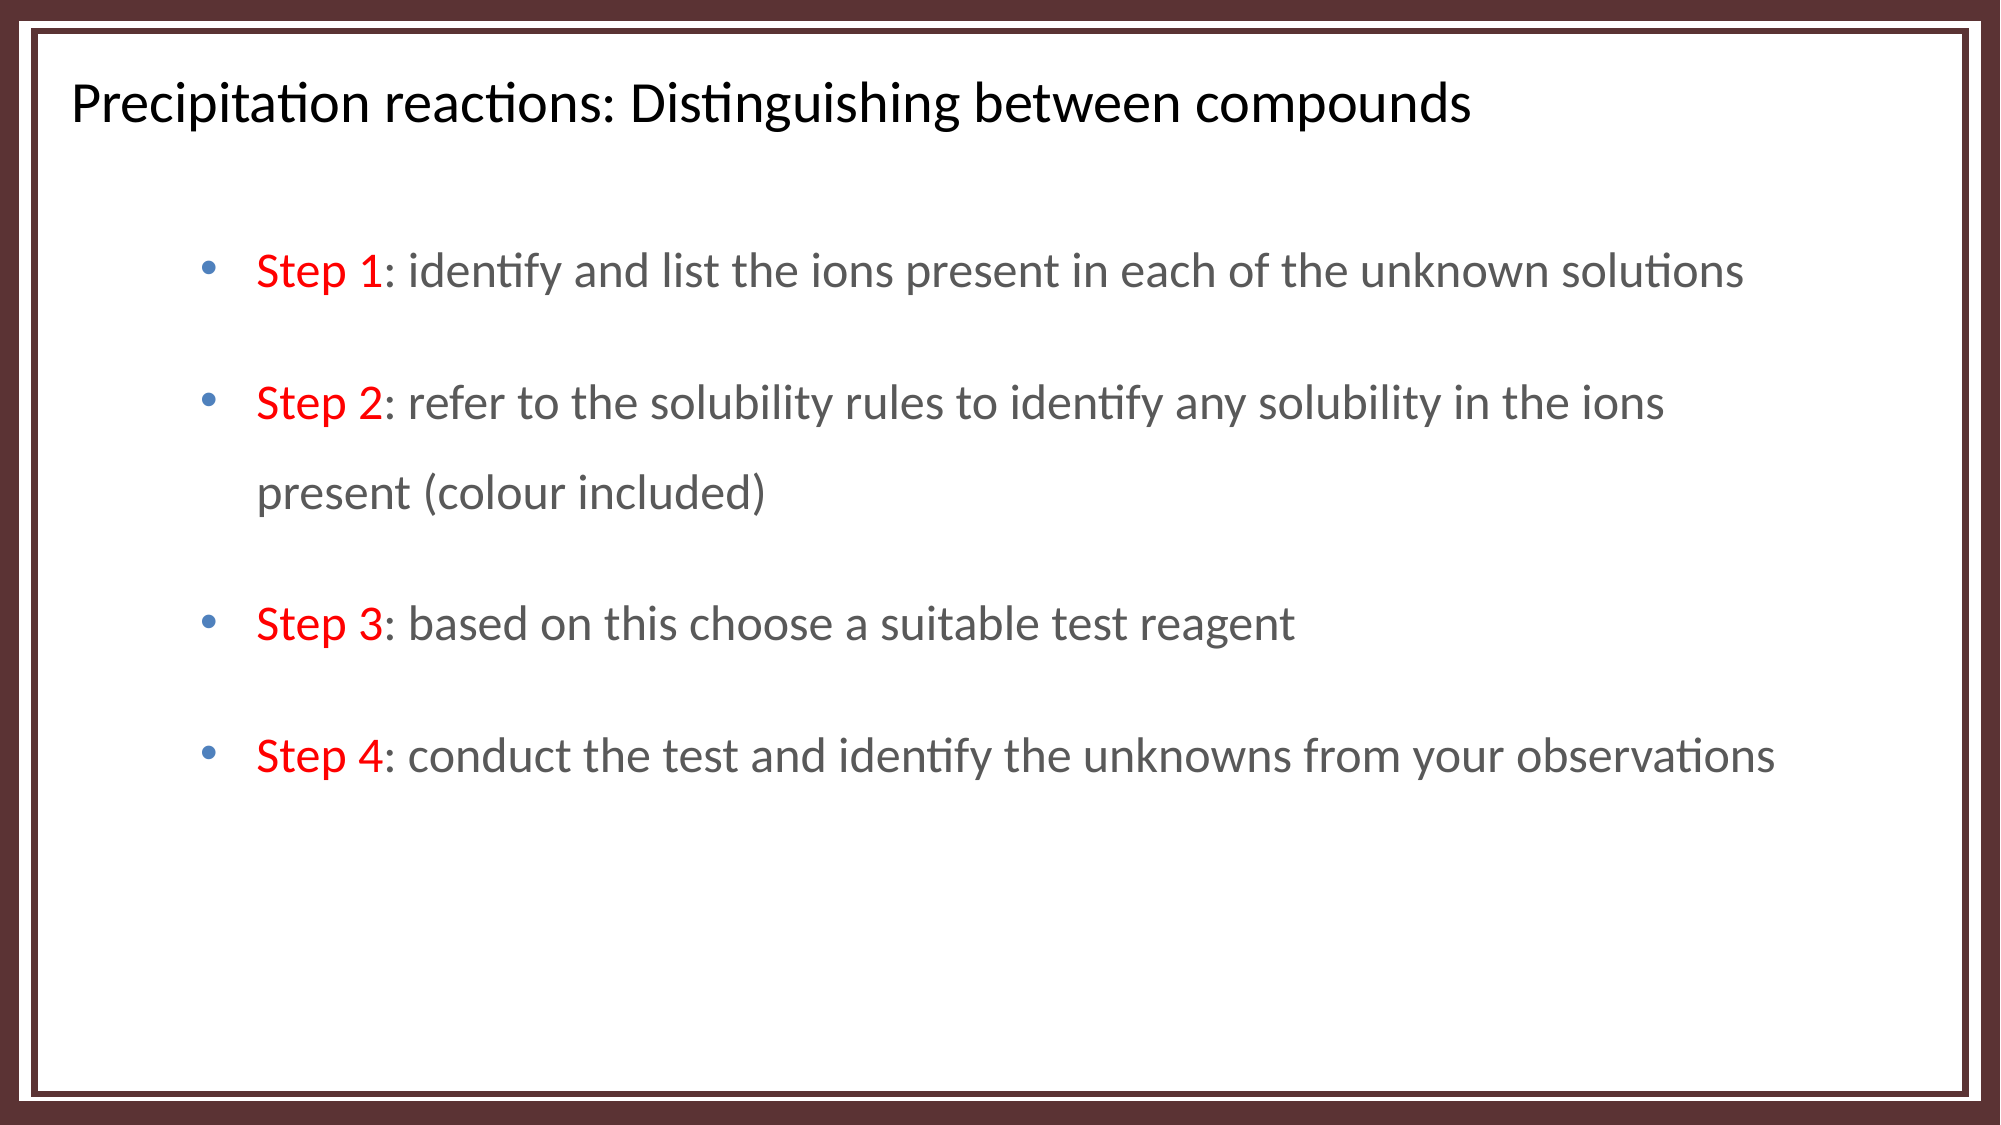

Precipitation reactions: Distinguishing between compounds
Step 1: identify and list the ions present in each of the unknown solutions
Step 2: refer to the solubility rules to identify any solubility in the ions present (colour included)
Step 3: based on this choose a suitable test reagent
Step 4: conduct the test and identify the unknowns from your observations